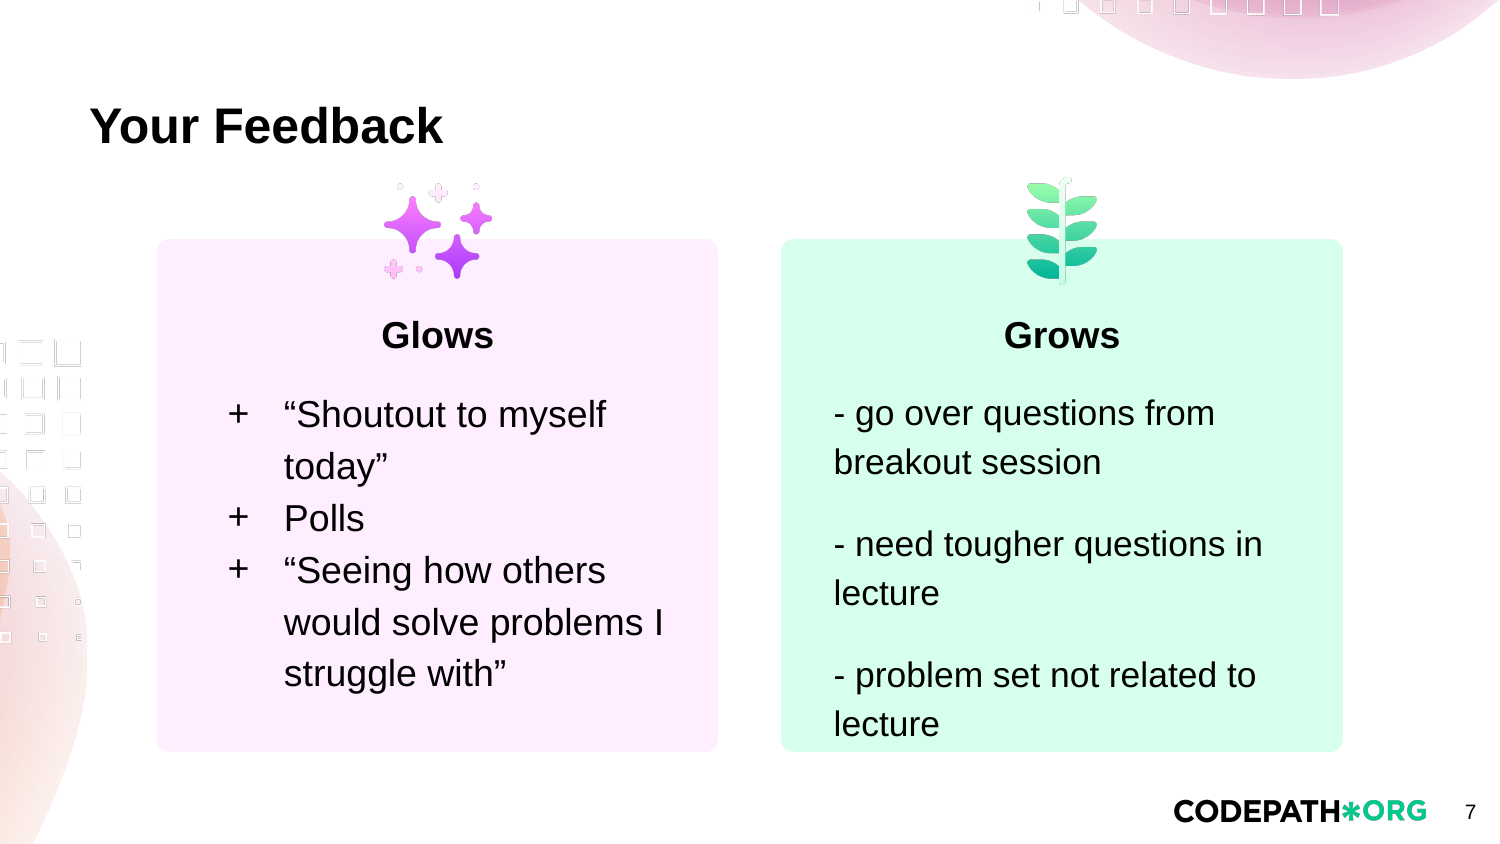

“Shoutout to myself today”
Polls
“Seeing how others would solve problems I struggle with”
- go over questions from  breakout session
- need tougher questions in lecture
- problem set not related to lecture

7